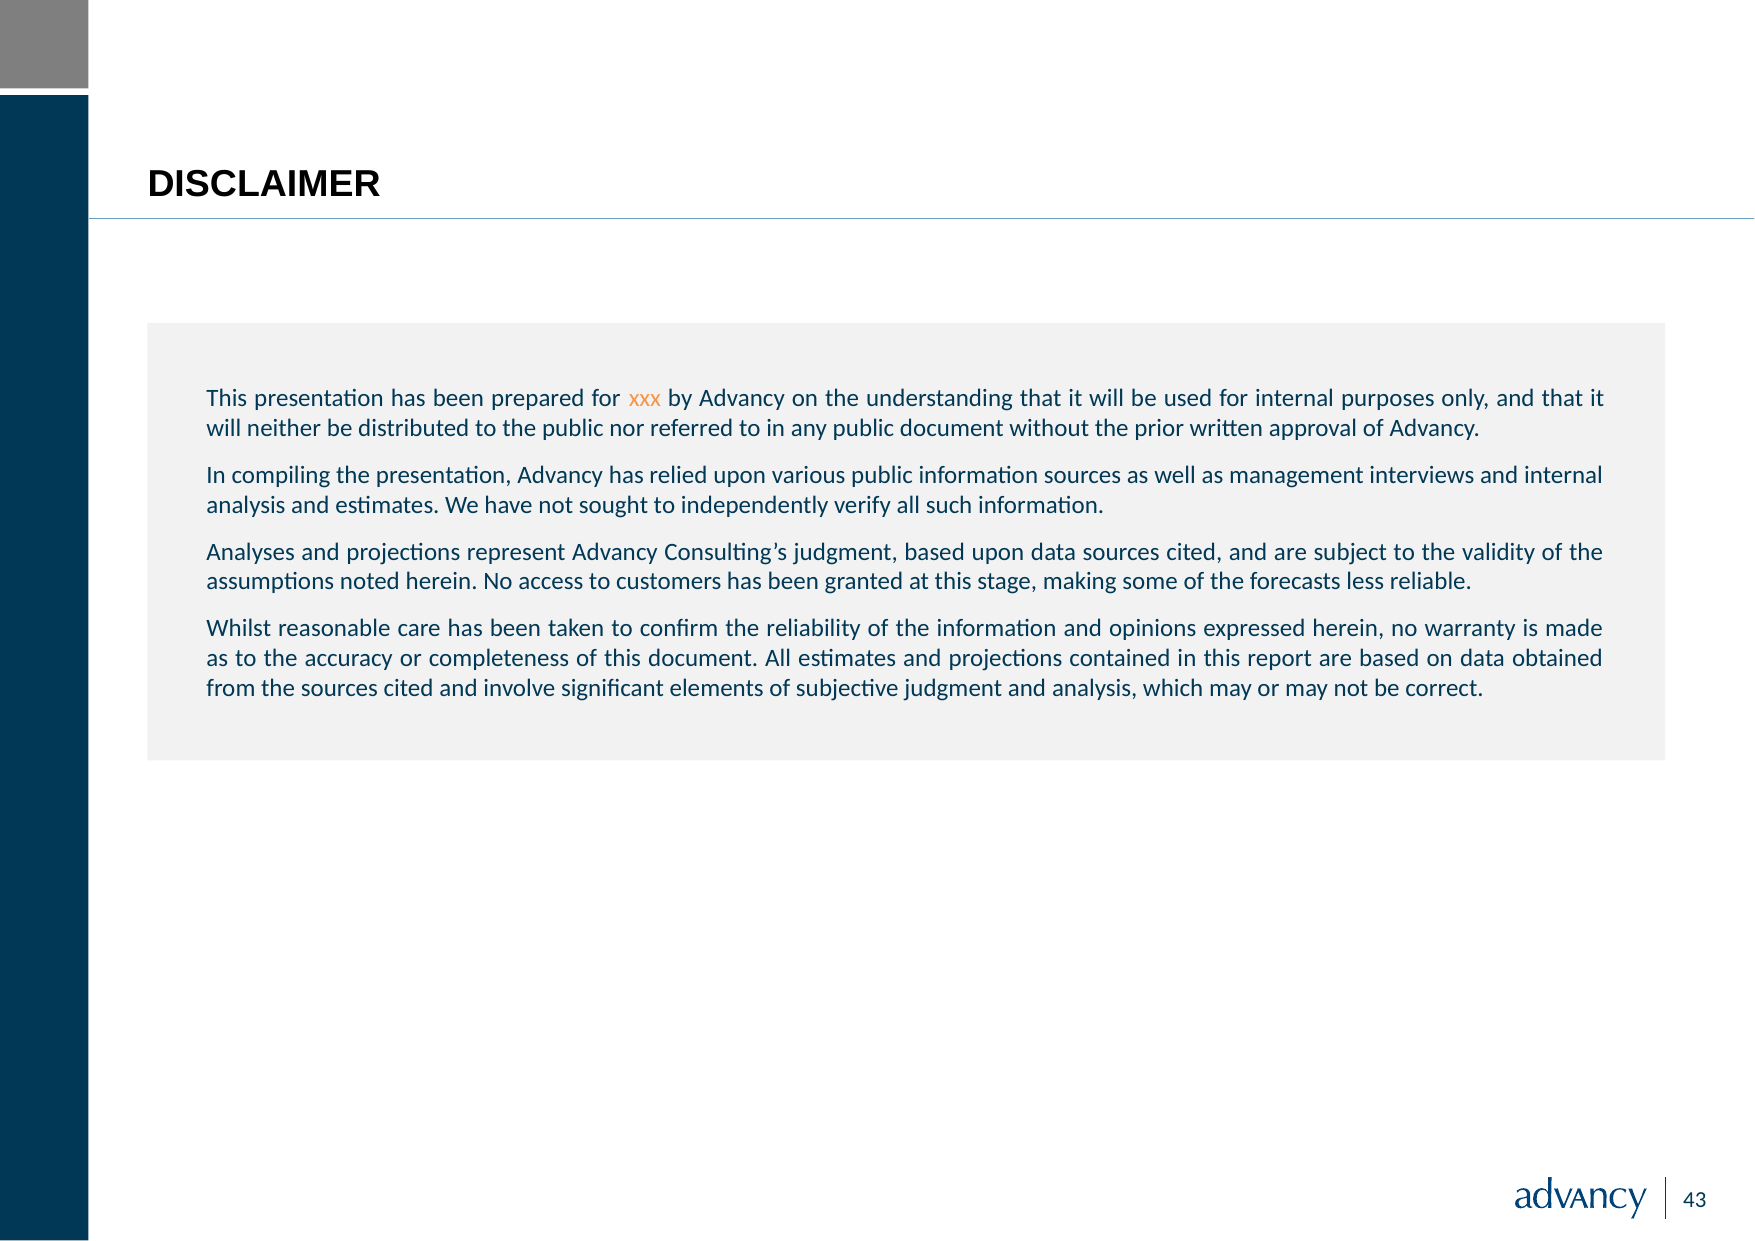

# disclaimer
This presentation has been prepared for xxx by Advancy on the understanding that it will be used for internal purposes only, and that it will neither be distributed to the public nor referred to in any public document without the prior written approval of Advancy.
In compiling the presentation, Advancy has relied upon various public information sources as well as management interviews and internal analysis and estimates. We have not sought to independently verify all such information.
Analyses and projections represent Advancy Consulting’s judgment, based upon data sources cited, and are subject to the validity of the assumptions noted herein. No access to customers has been granted at this stage, making some of the forecasts less reliable.
Whilst reasonable care has been taken to confirm the reliability of the information and opinions expressed herein, no warranty is made as to the accuracy or completeness of this document. All estimates and projections contained in this report are based on data obtained from the sources cited and involve significant elements of subjective judgment and analysis, which may or may not be correct.